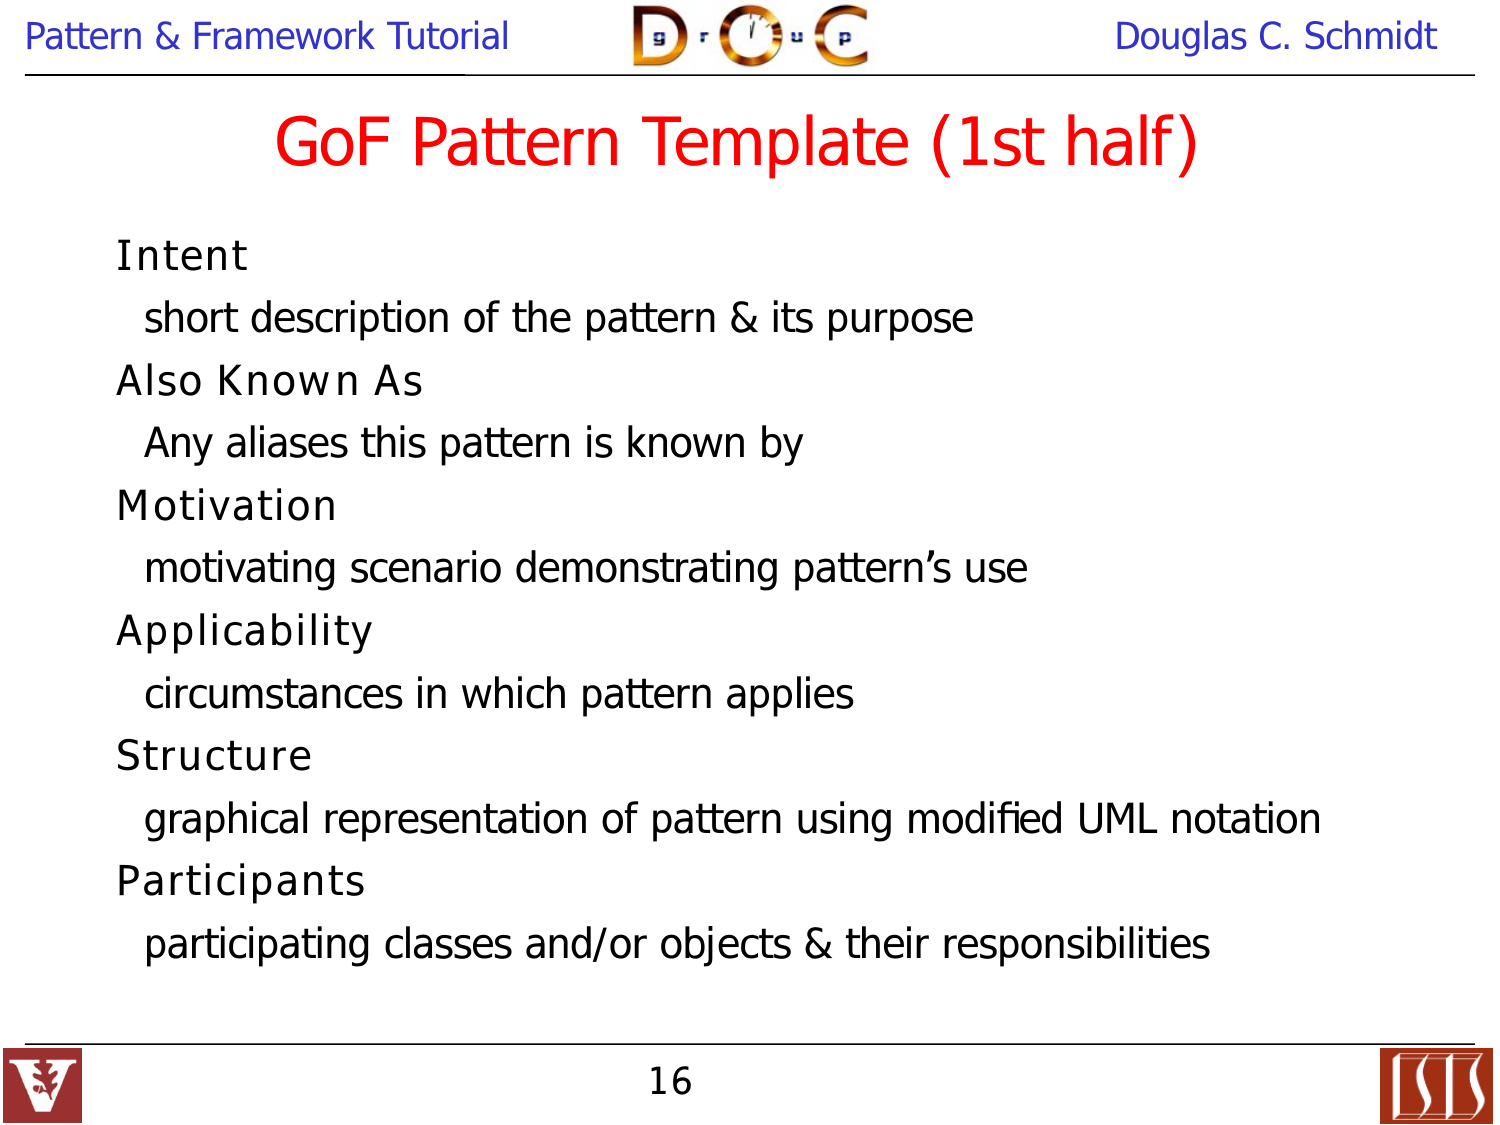

# GoF Pattern Template (1st half)
Intent
short description of the pattern & its purpose
Also Known As
Any aliases this pattern is known by
Motivation
motivating scenario demonstrating pattern’s use
Applicability
circumstances in which pattern applies
Structure
graphical representation of pattern using modified UML notation
Participants
participating classes and/or objects & their responsibilities